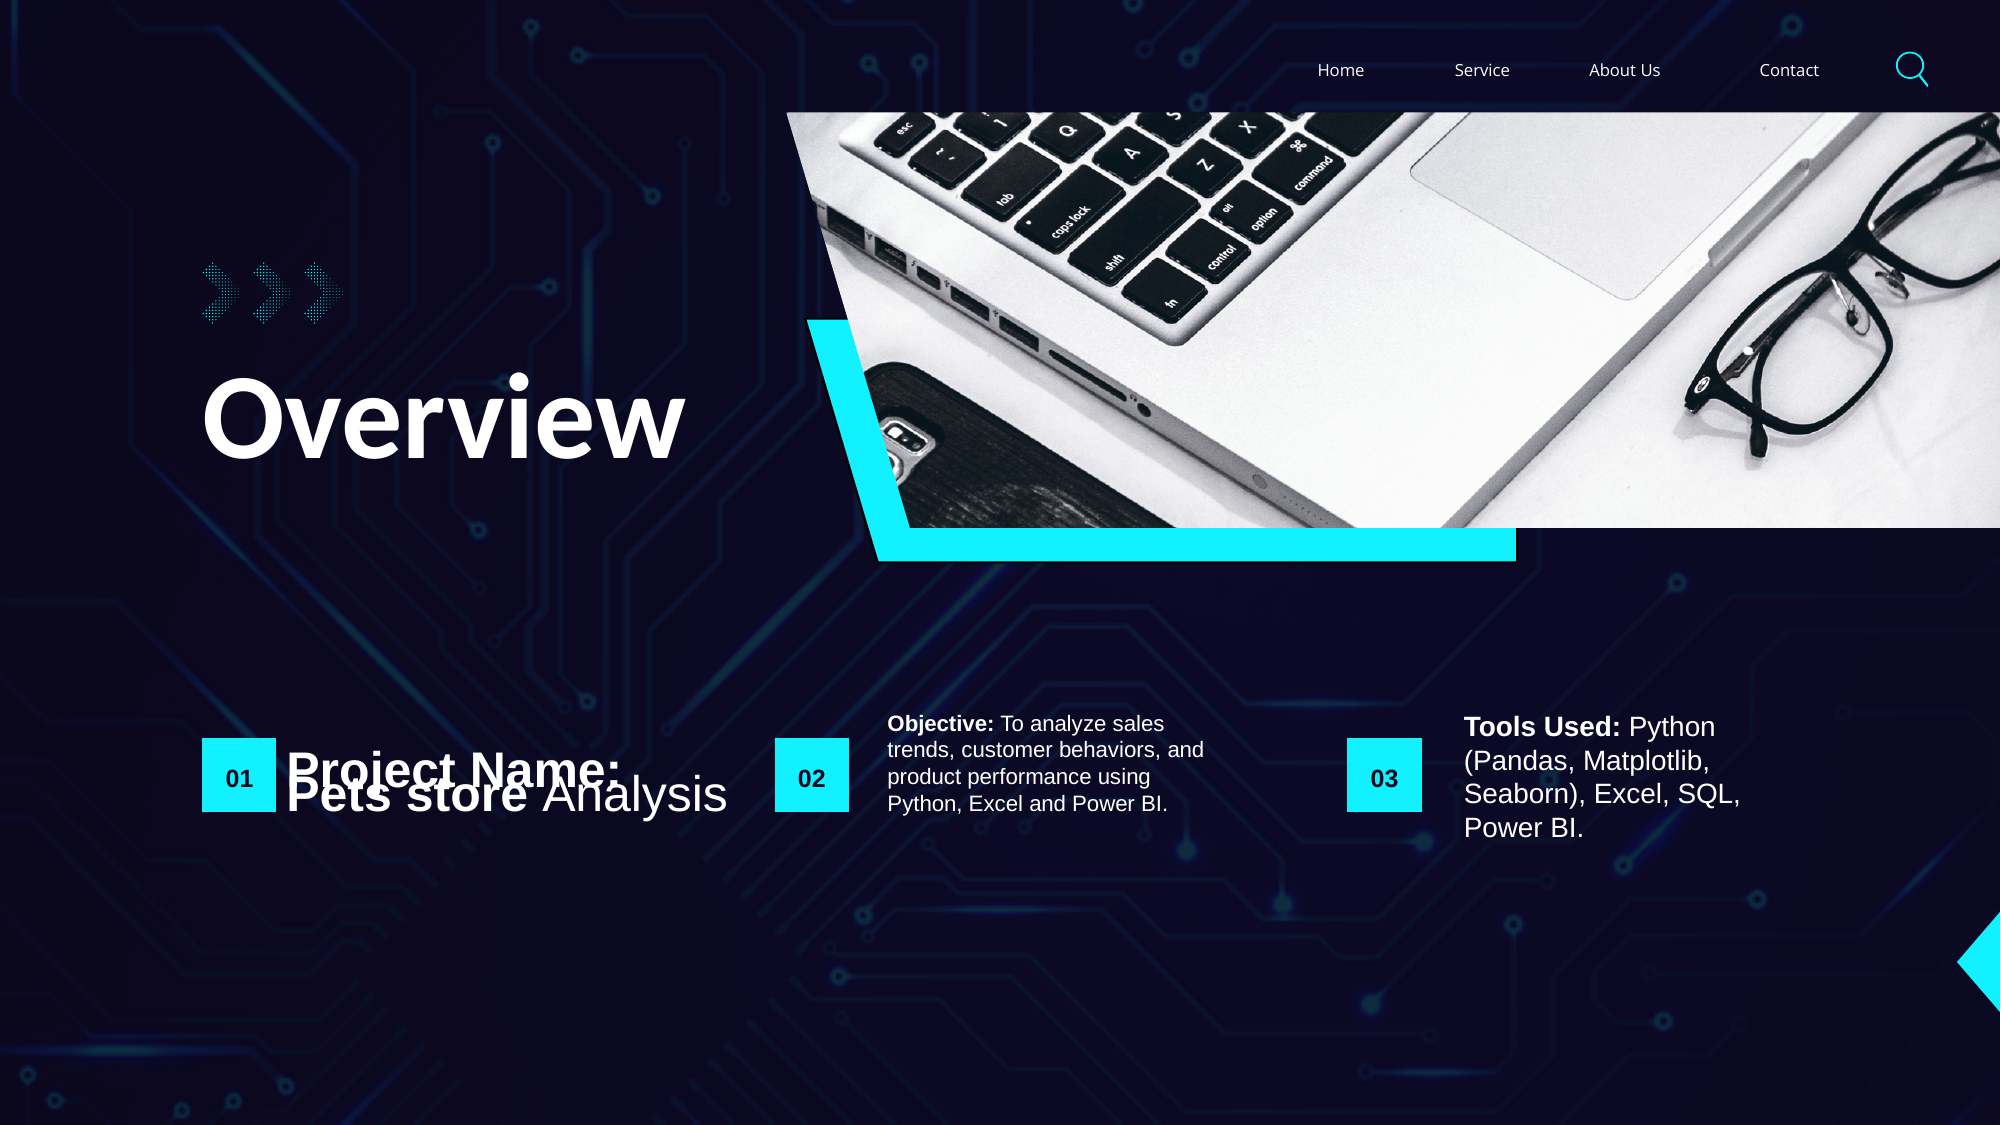

Home
Service
About Us
Contact

Overview
Project Name:
Pets store Analysis
Objective: To analyze sales trends, customer behaviors, and product performance using Python, Excel and Power BI.
Tools Used: Python (Pandas, Matplotlib, Seaborn), Excel, SQL, Power BI.

01
02
03